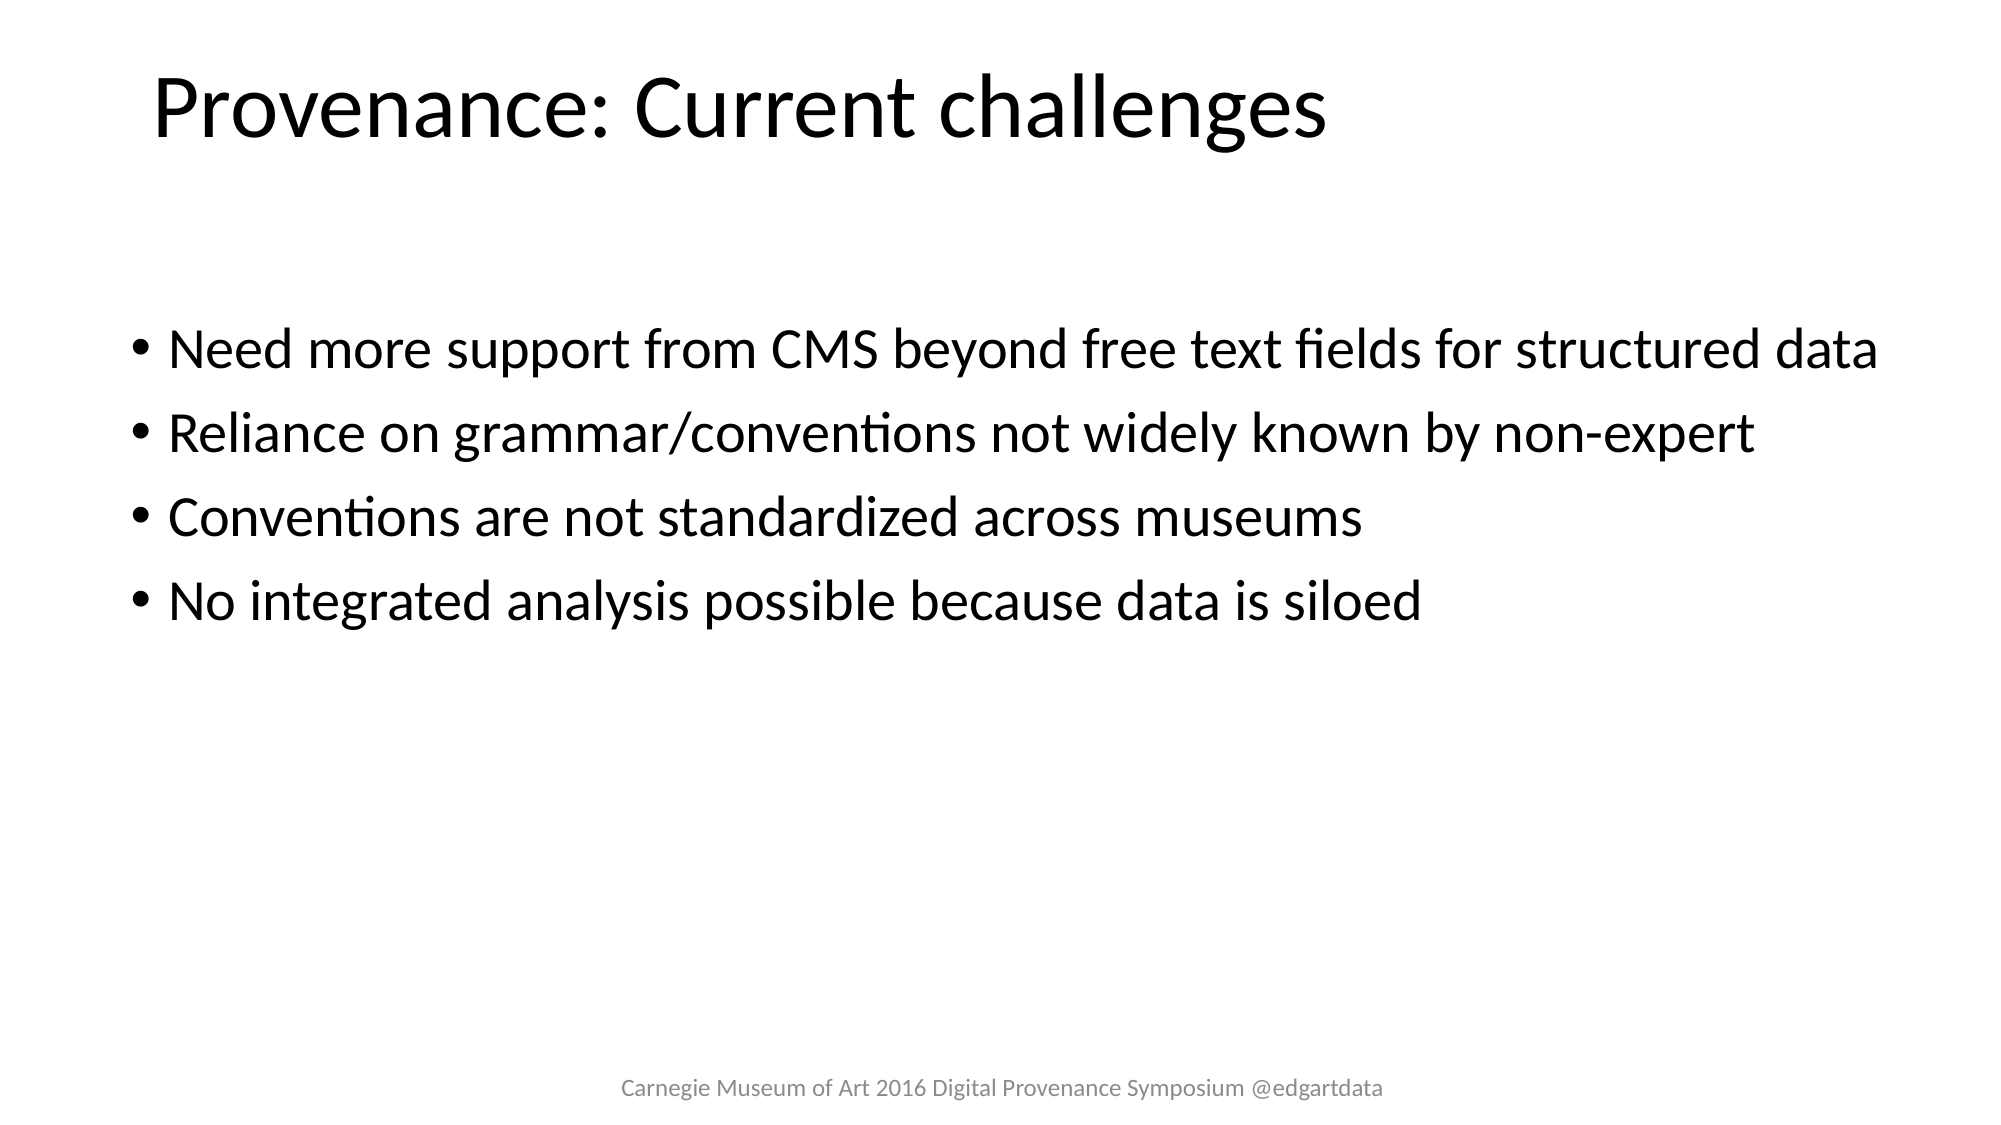

# Provenance: Current challenges
Need more support from CMS beyond free text fields for structured data
Reliance on grammar/conventions not widely known by non-expert
Conventions are not standardized across museums
No integrated analysis possible because data is siloed

Carnegie Museum of Art 2016 Digital Provenance Symposium @edgartdata